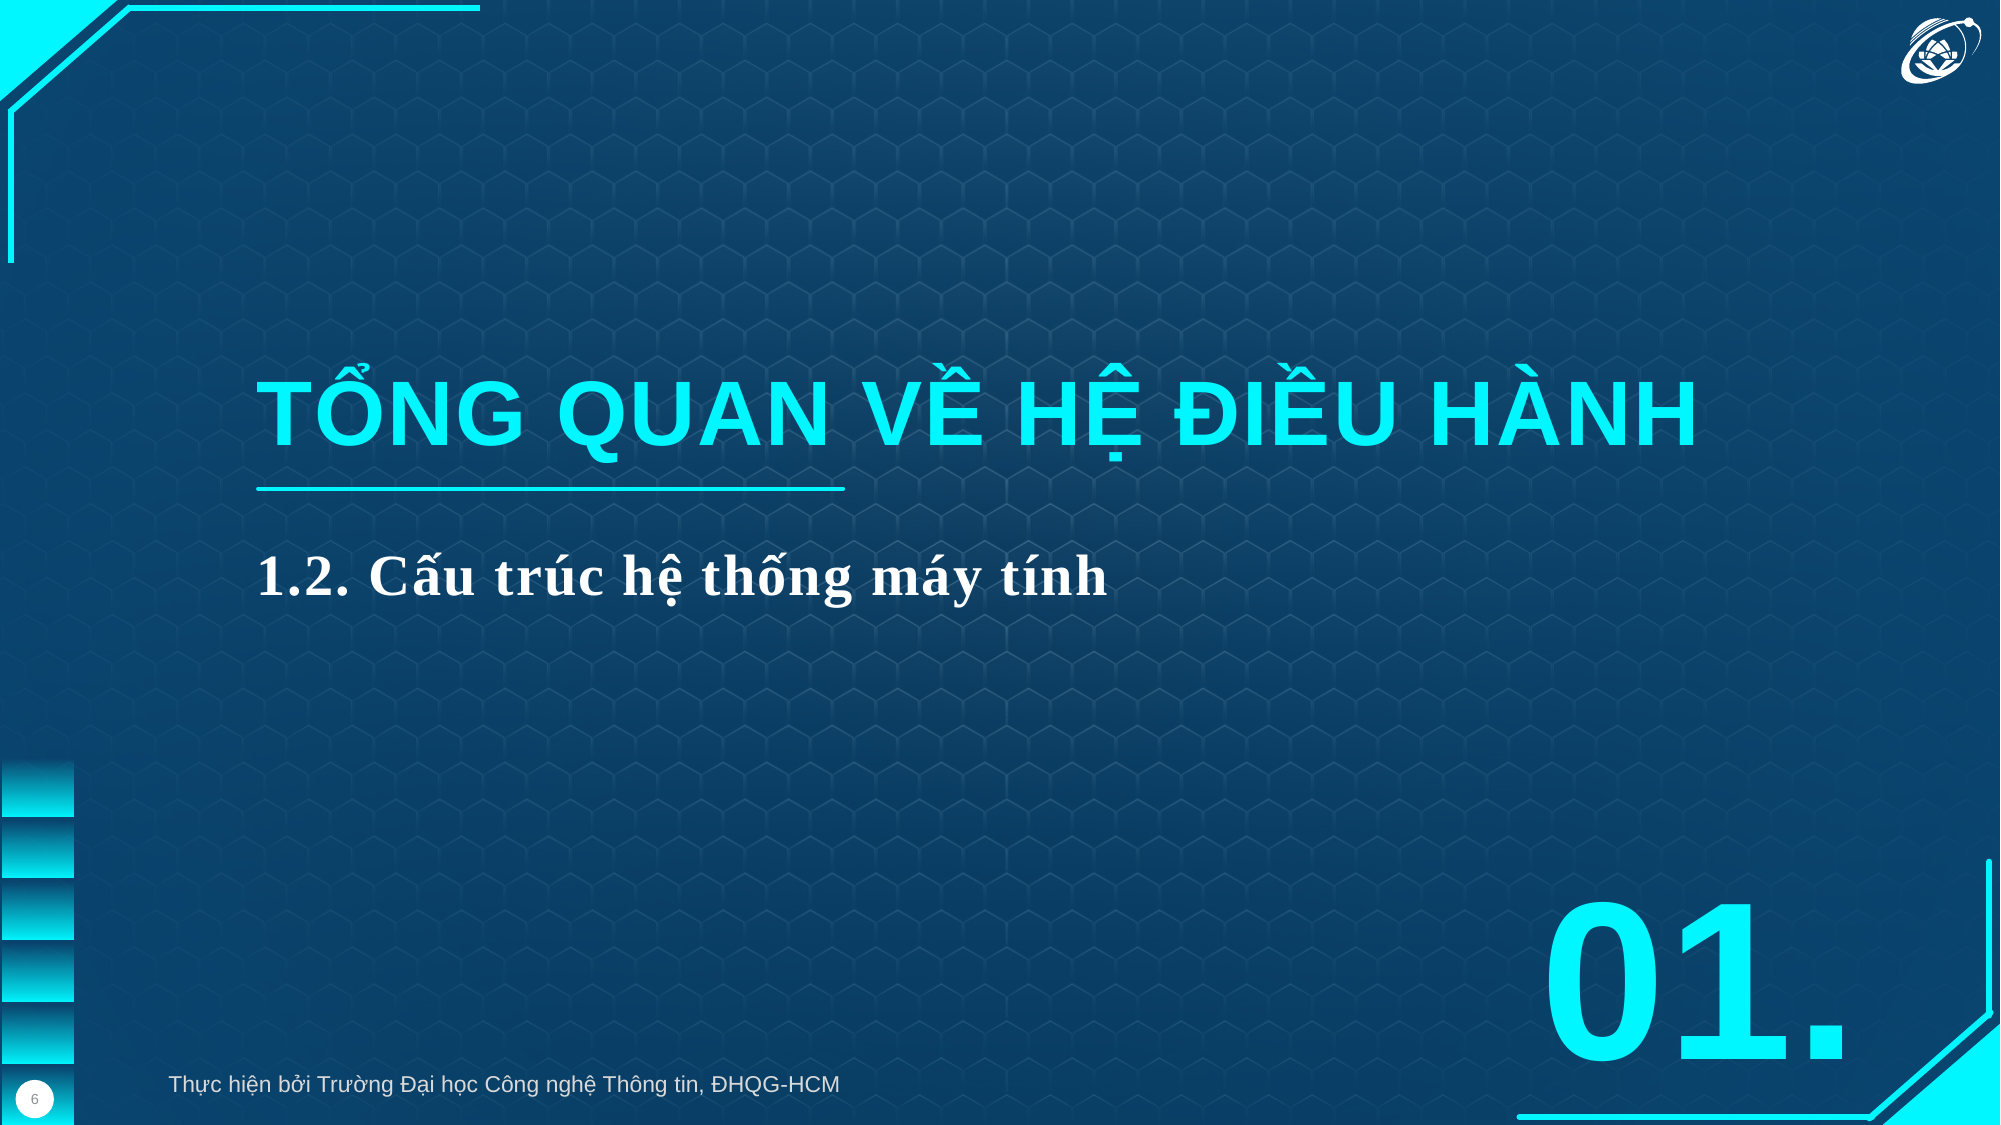

TỔNG QUAN VỀ HỆ ĐIỀU HÀNH
1.2. Cấu trúc hệ thống máy tính

01.
Thực hiện bởi Trường Đại học Công nghệ Thông tin, ĐHQG-HCM
6